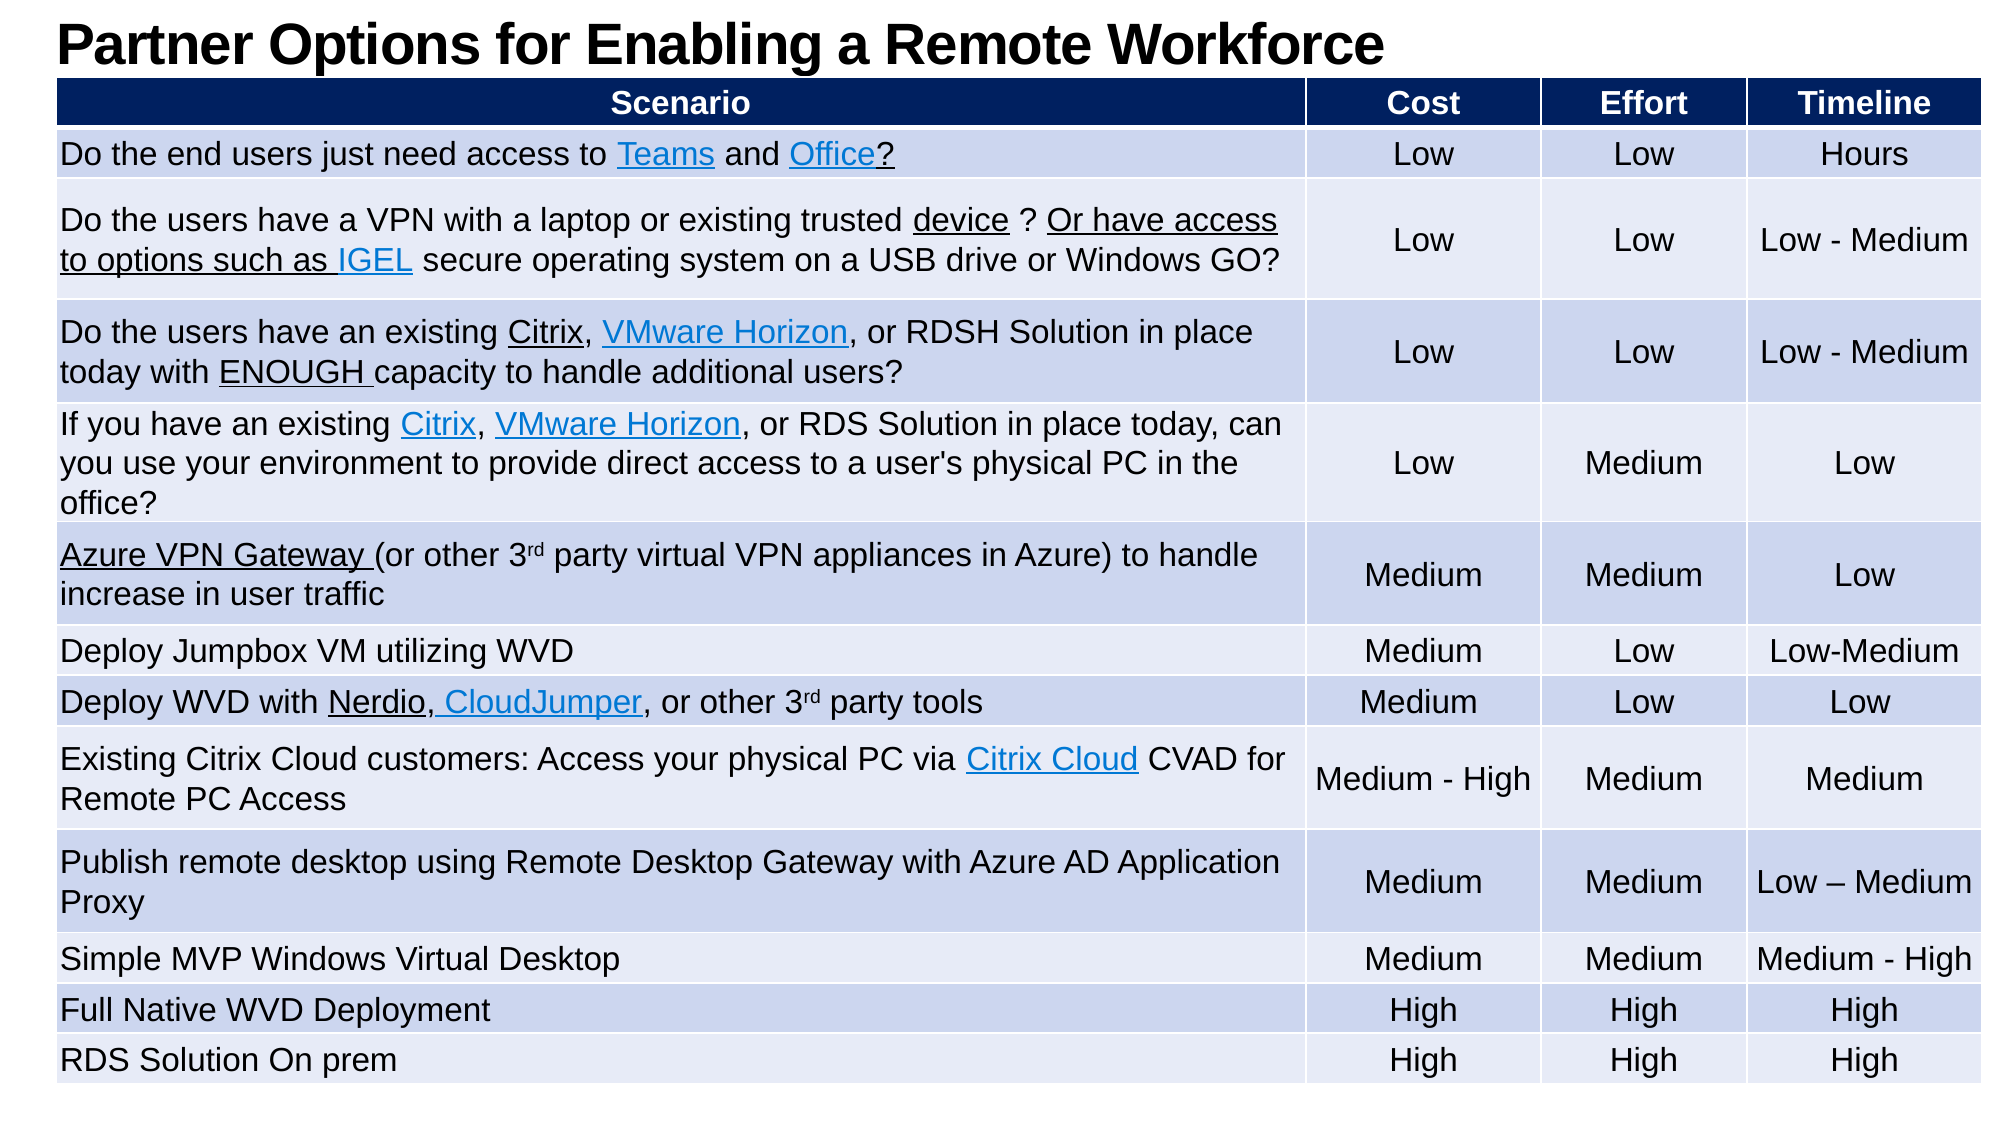

# Partner Options for Enabling a Remote Workforce
| Scenario | Cost | Effort | Timeline |
| --- | --- | --- | --- |
| Do the end users just need access to Teams and Office? | Low | Low | Hours |
| Do the users have a VPN with a laptop or existing trusted device ? Or have access to options such as IGEL secure operating system on a USB drive or Windows GO? | Low | Low | Low - Medium |
| Do the users have an existing Citrix, VMware Horizon, or RDSH Solution in place today with ENOUGH capacity to handle additional users? | Low | Low | Low - Medium |
| If you have an existing Citrix, VMware Horizon, or RDS Solution in place today, can you use your environment to provide direct access to a user's physical PC in the office? | Low | Medium | Low |
| Azure VPN Gateway (or other 3rd party virtual VPN appliances in Azure) to handle increase in user traffic | Medium | Medium | Low |
| Deploy Jumpbox VM utilizing WVD | Medium | Low | Low-Medium |
| Deploy WVD with Nerdio, CloudJumper, or other 3rd party tools | Medium | Low | Low |
| Existing Citrix Cloud customers: Access your physical PC via Citrix Cloud CVAD for Remote PC Access | Medium - High | Medium | Medium |
| Publish remote desktop using Remote Desktop Gateway with Azure AD Application Proxy | Medium | Medium | Low – Medium |
| Simple MVP Windows Virtual Desktop | Medium | Medium | Medium - High |
| Full Native WVD Deployment | High | High | High |
| RDS Solution On prem | High | High | High |